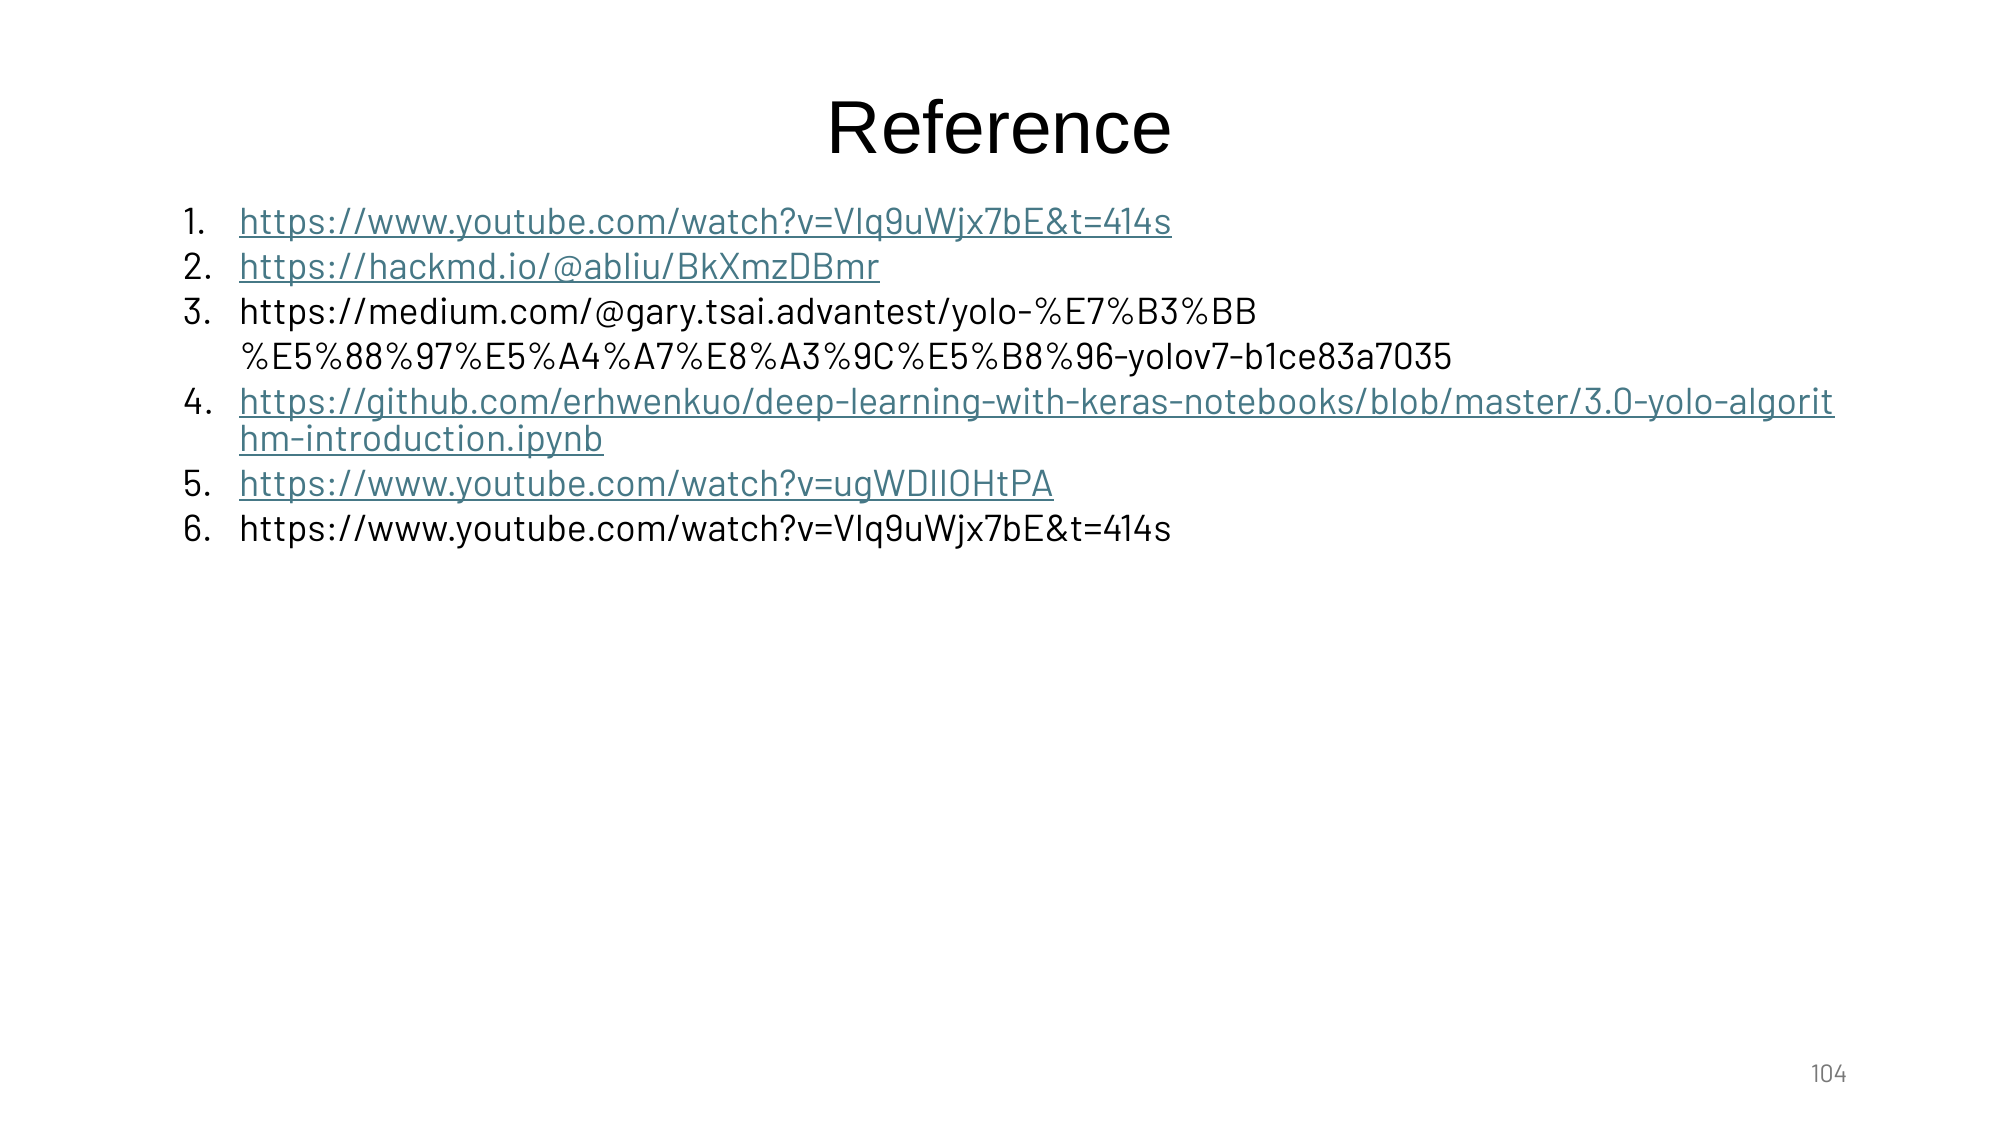

Reference
https://www.youtube.com/watch?v=Vlq9uWjx7bE&t=414s
https://hackmd.io/@abliu/BkXmzDBmr
https://medium.com/@gary.tsai.advantest/yolo-%E7%B3%BB%E5%88%97%E5%A4%A7%E8%A3%9C%E5%B8%96-yolov7-b1ce83a7035
https://github.com/erhwenkuo/deep-learning-with-keras-notebooks/blob/master/3.0-yolo-algorithm-introduction.ipynb
https://www.youtube.com/watch?v=ugWDIIOHtPA
https://www.youtube.com/watch?v=Vlq9uWjx7bE&t=414s
104